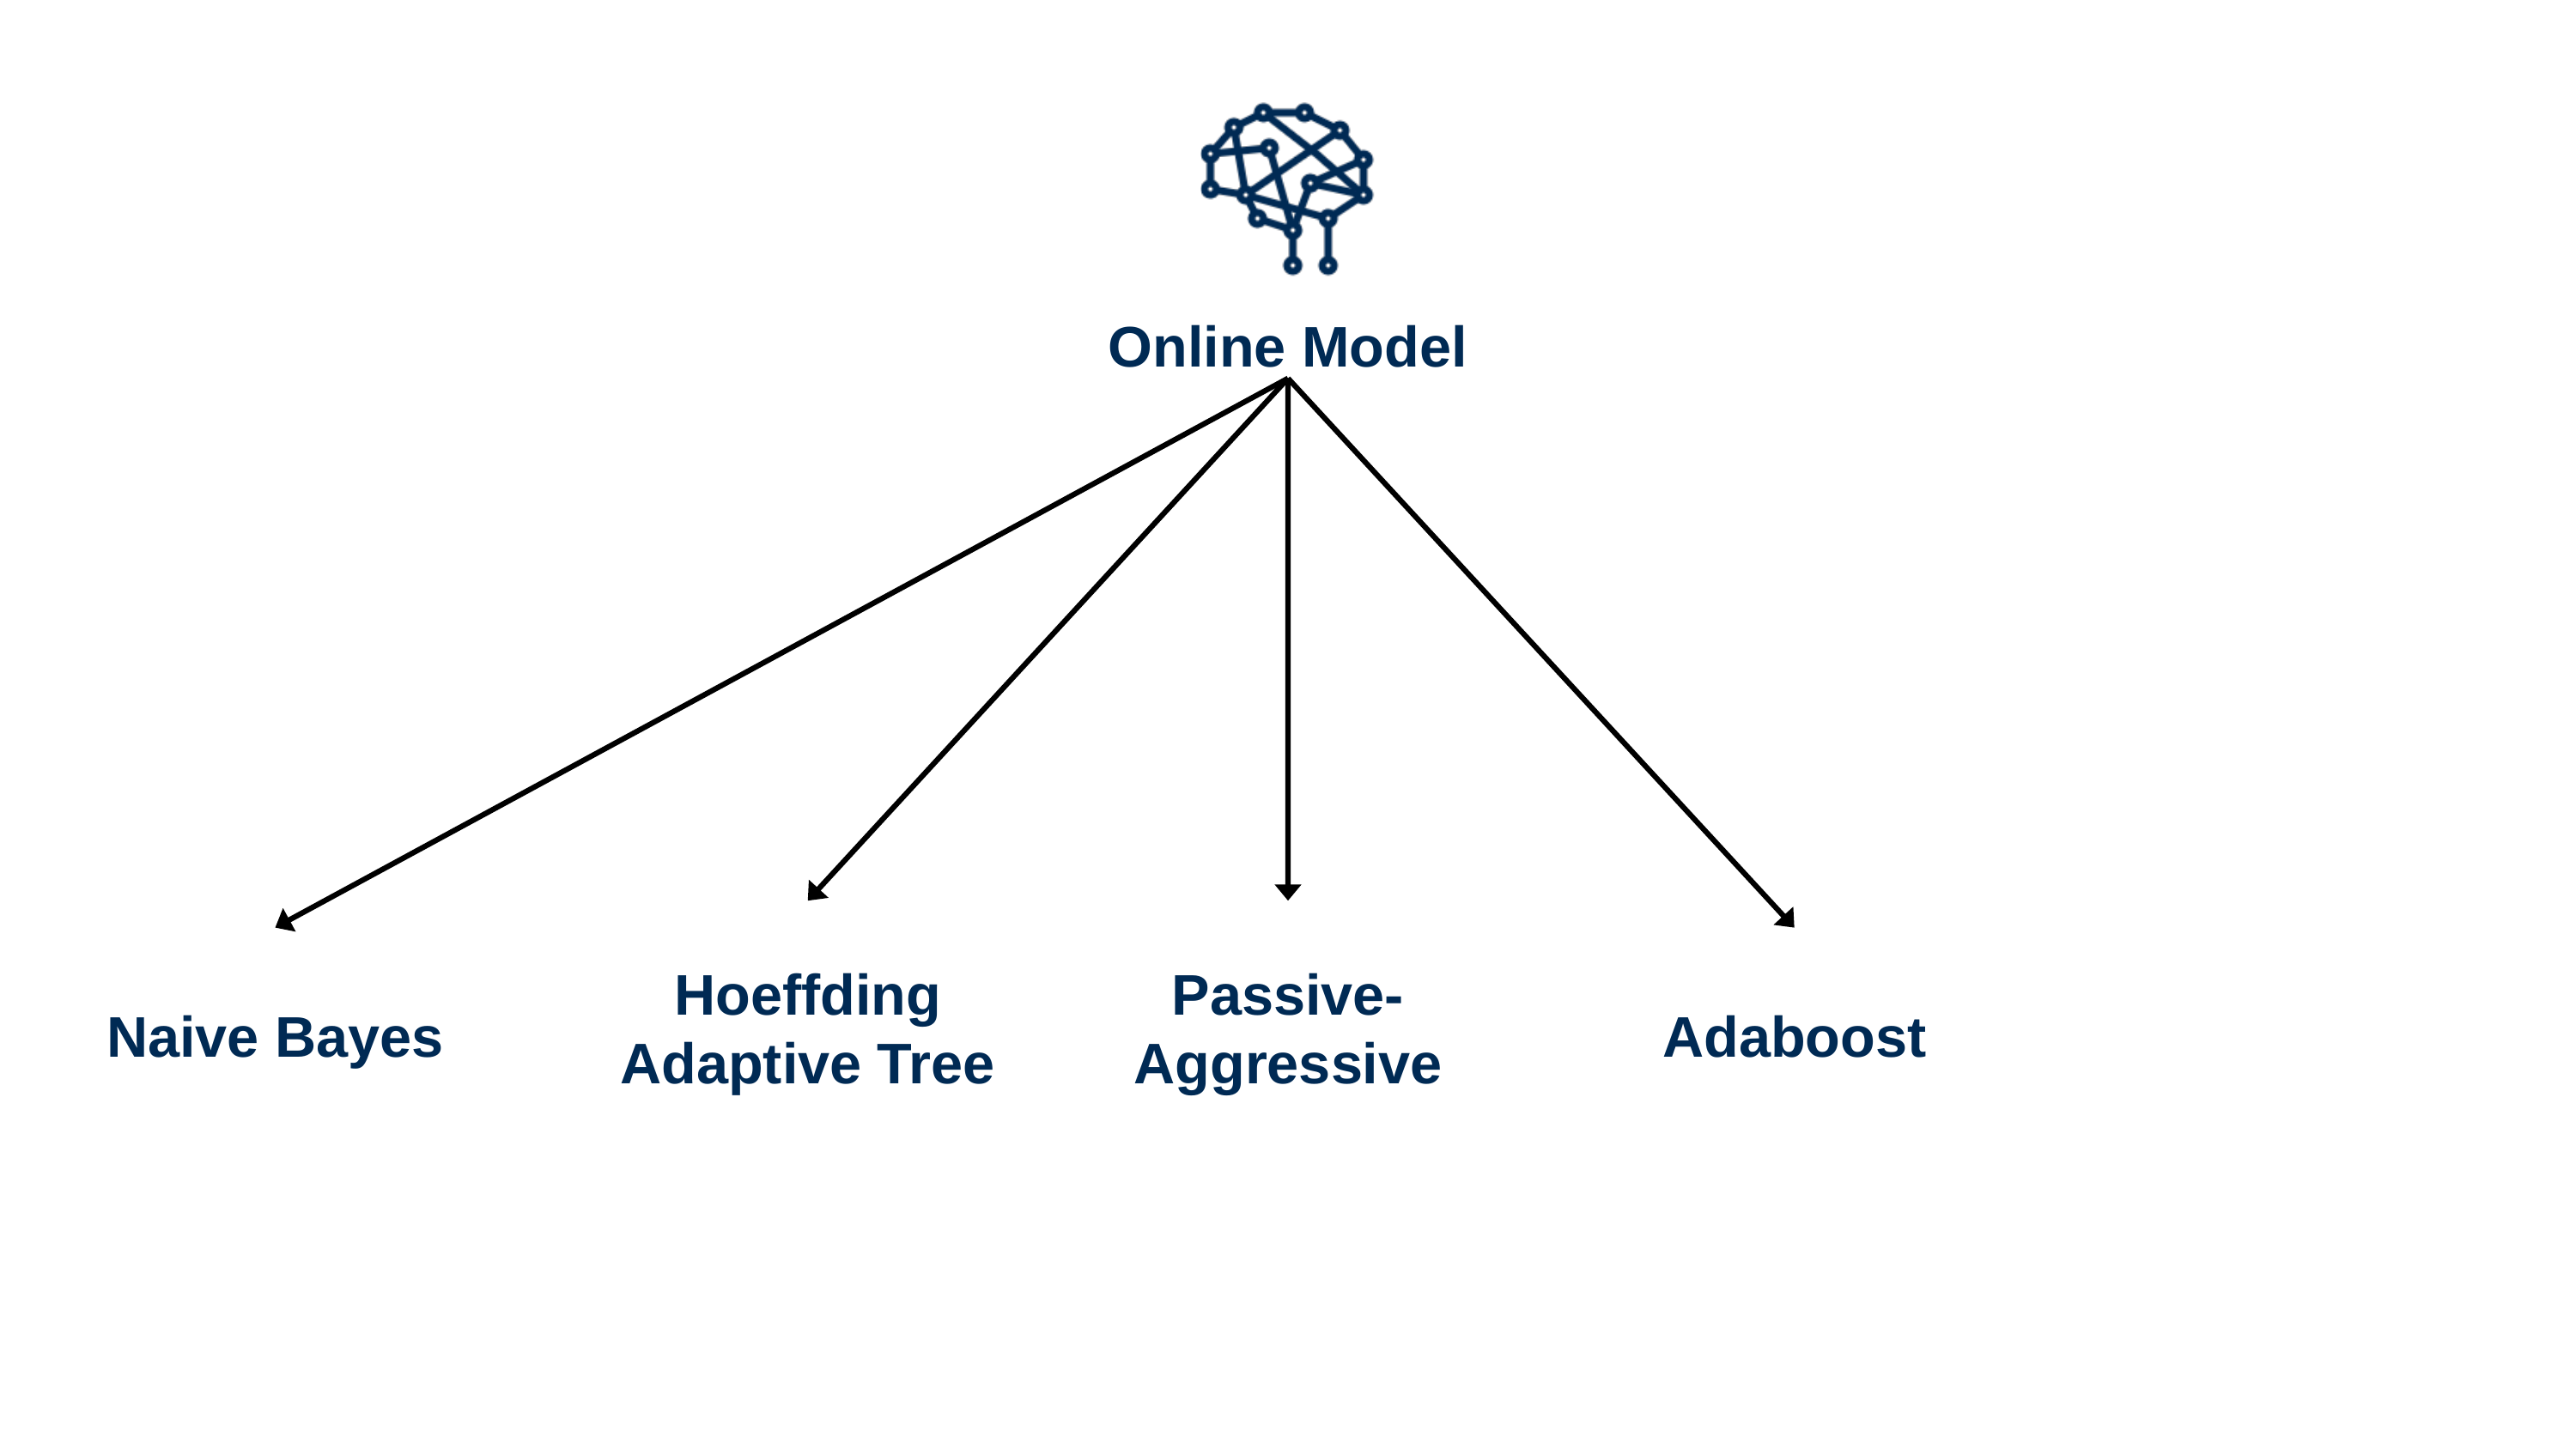

Online Model

Hoeffding Adaptive Tree

Passive-Aggressive

Naive Bayes

Adaboost